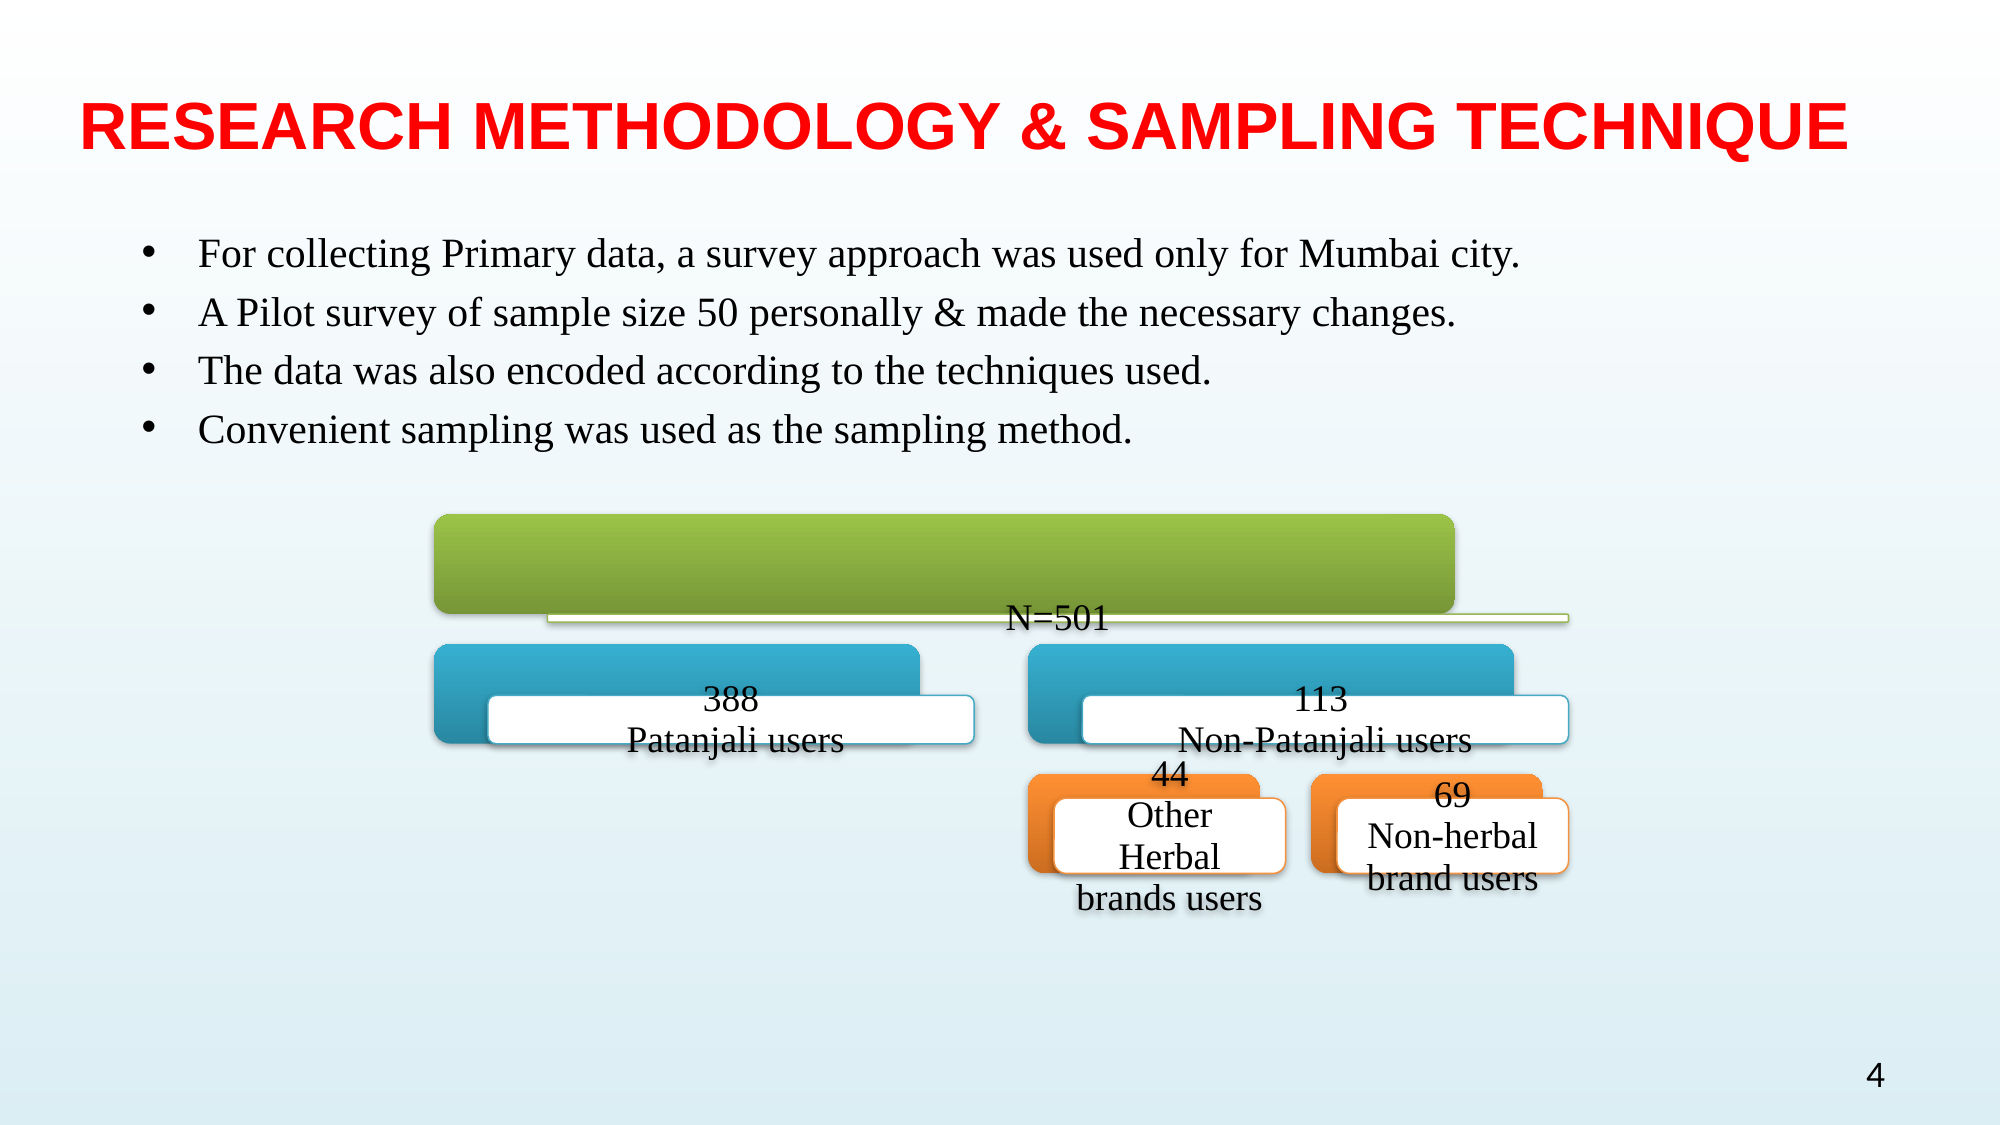

# RESEARCH METHODOLOGY & SAMPLING TECHNIQUE
For collecting Primary data, a survey approach was used only for Mumbai city.
A Pilot survey of sample size 50 personally & made the necessary changes.
The data was also encoded according to the techniques used.
Convenient sampling was used as the sampling method.

N=501
388
 Patanjali users
113
Non-Patanjali users
44
69
4